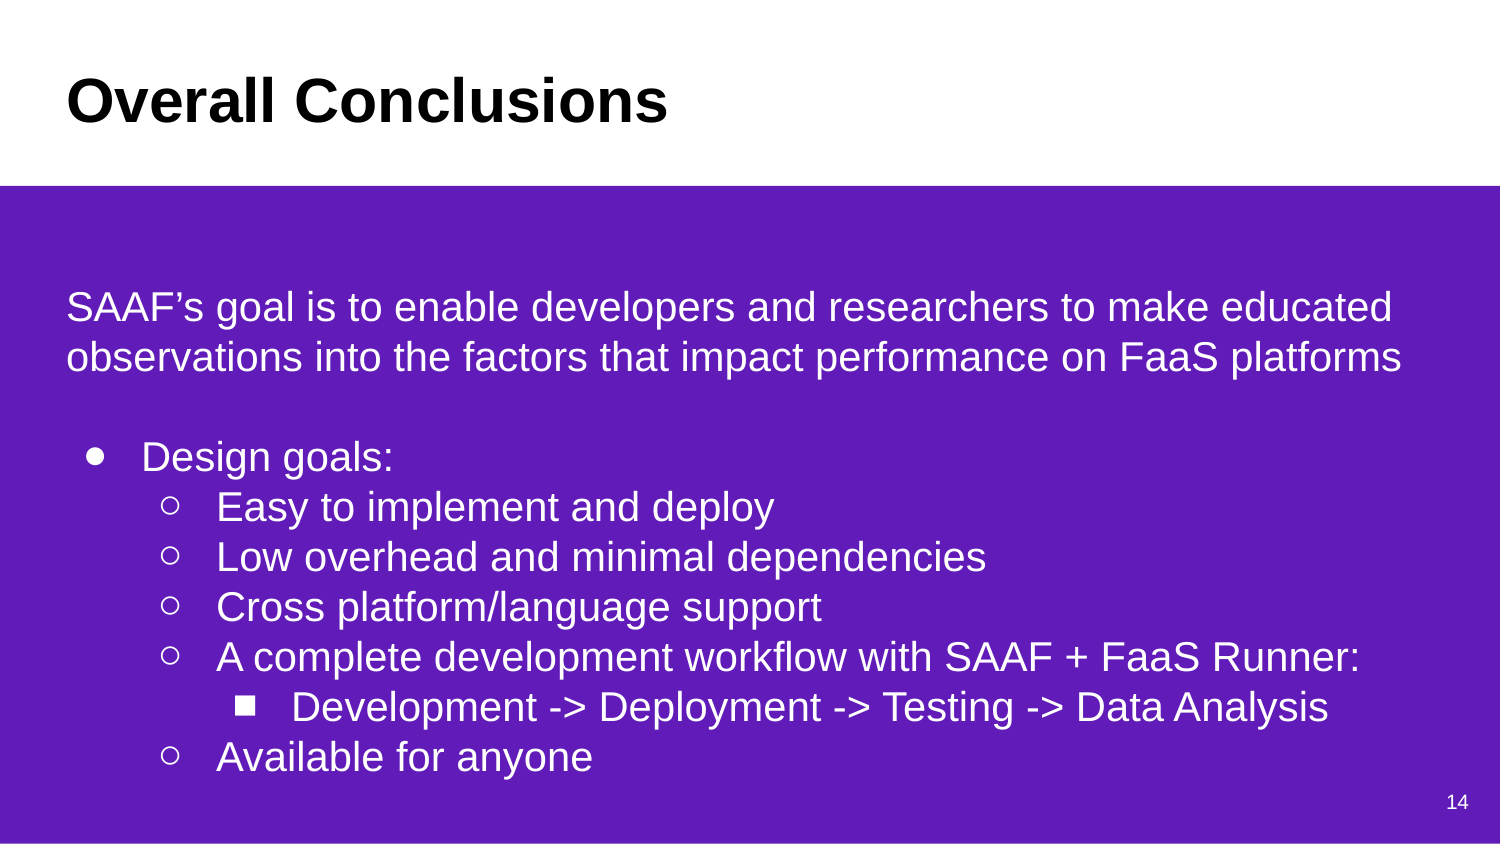

# Overall Conclusions

SAAF’s goal is to enable developers and researchers to make educated observations into the factors that impact performance on FaaS platforms

Design goals:
Easy to implement and deploy
Low overhead and minimal dependencies
Cross platform/language support
A complete development workflow with SAAF + FaaS Runner:
Development -> Deployment -> Testing -> Data Analysis
Available for anyone
14